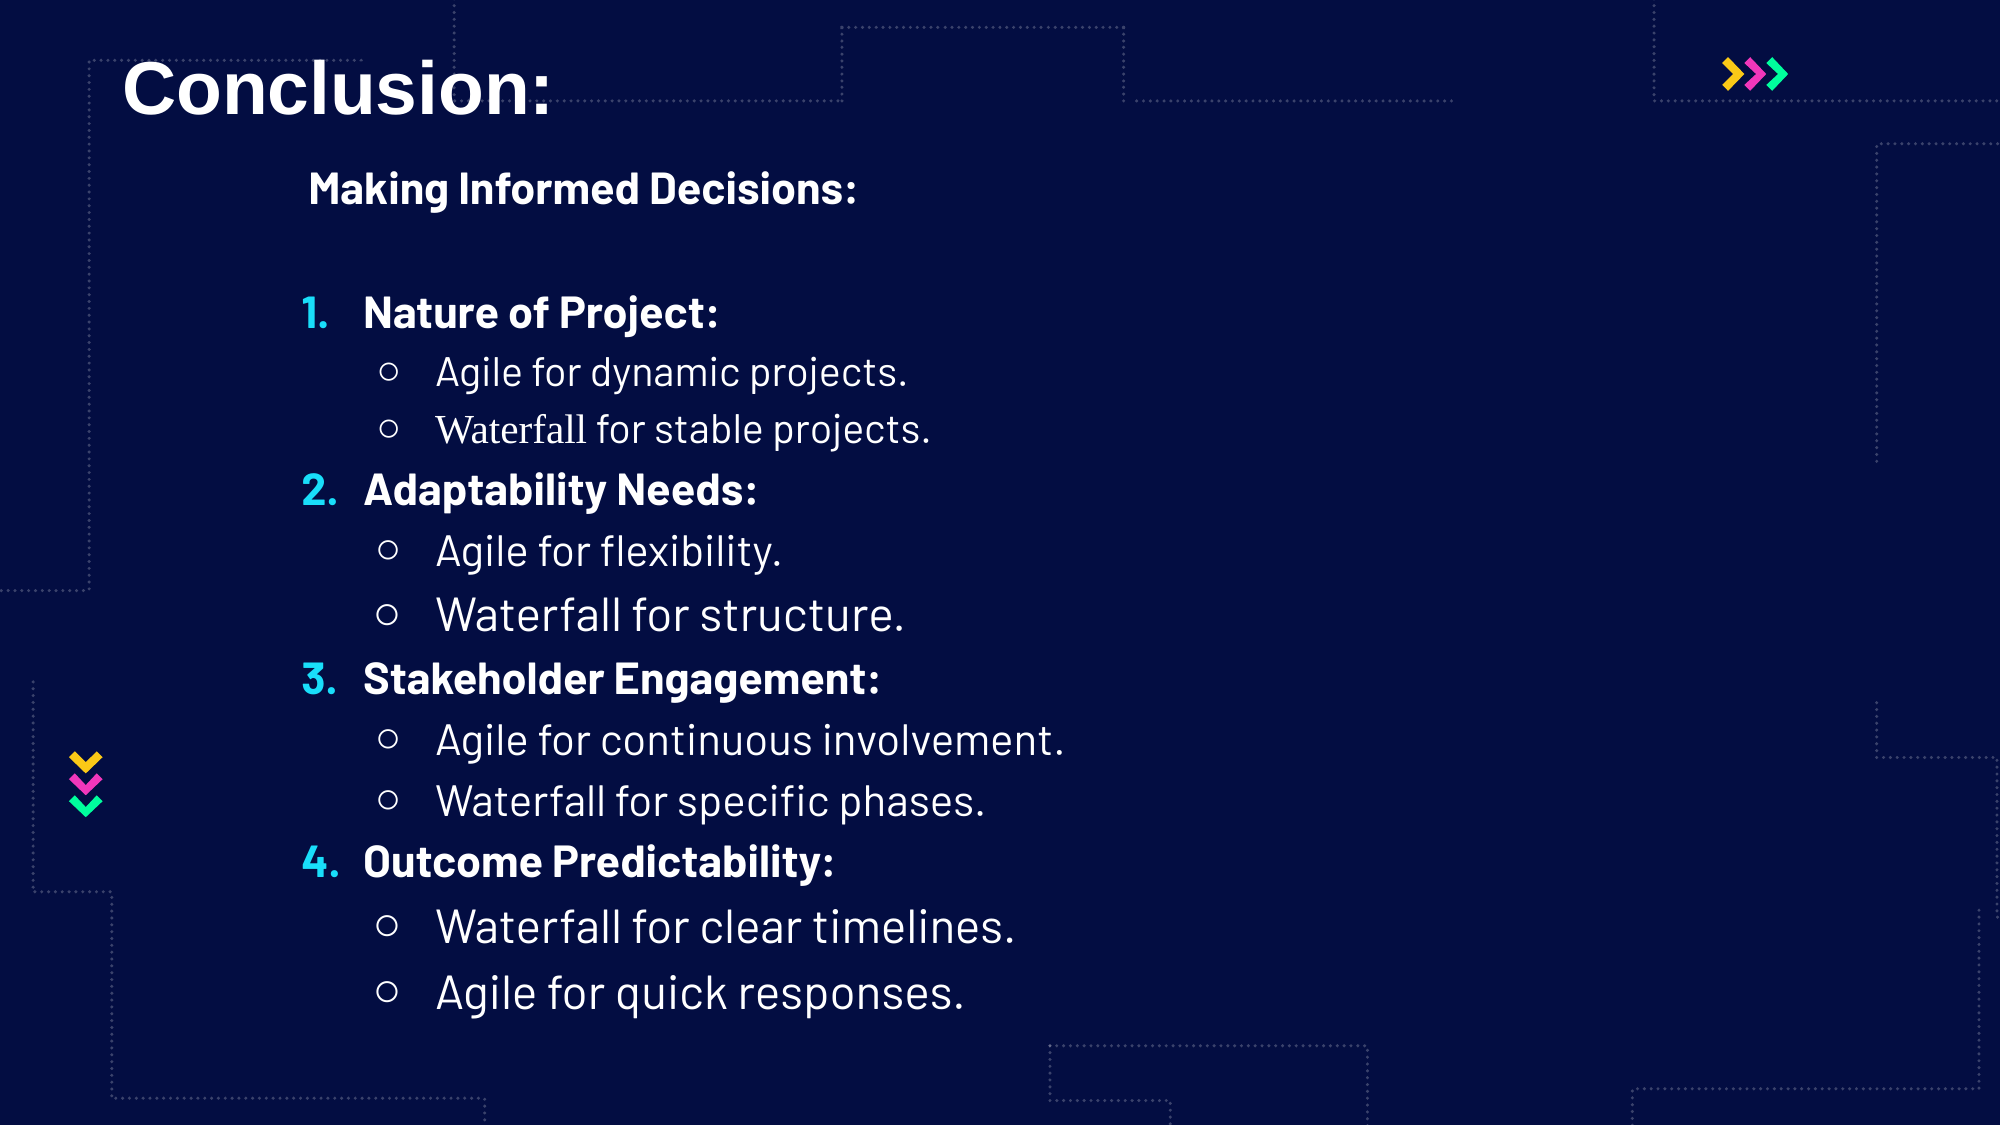

# Conclusion:
Making Informed Decisions:

Nature of Project:
Agile for dynamic projects.
Waterfall for stable projects.
Adaptability Needs:
Agile for flexibility.
Waterfall for structure.
Stakeholder Engagement:
Agile for continuous involvement.
Waterfall for specific phases.
Outcome Predictability:
Waterfall for clear timelines.
Agile for quick responses.